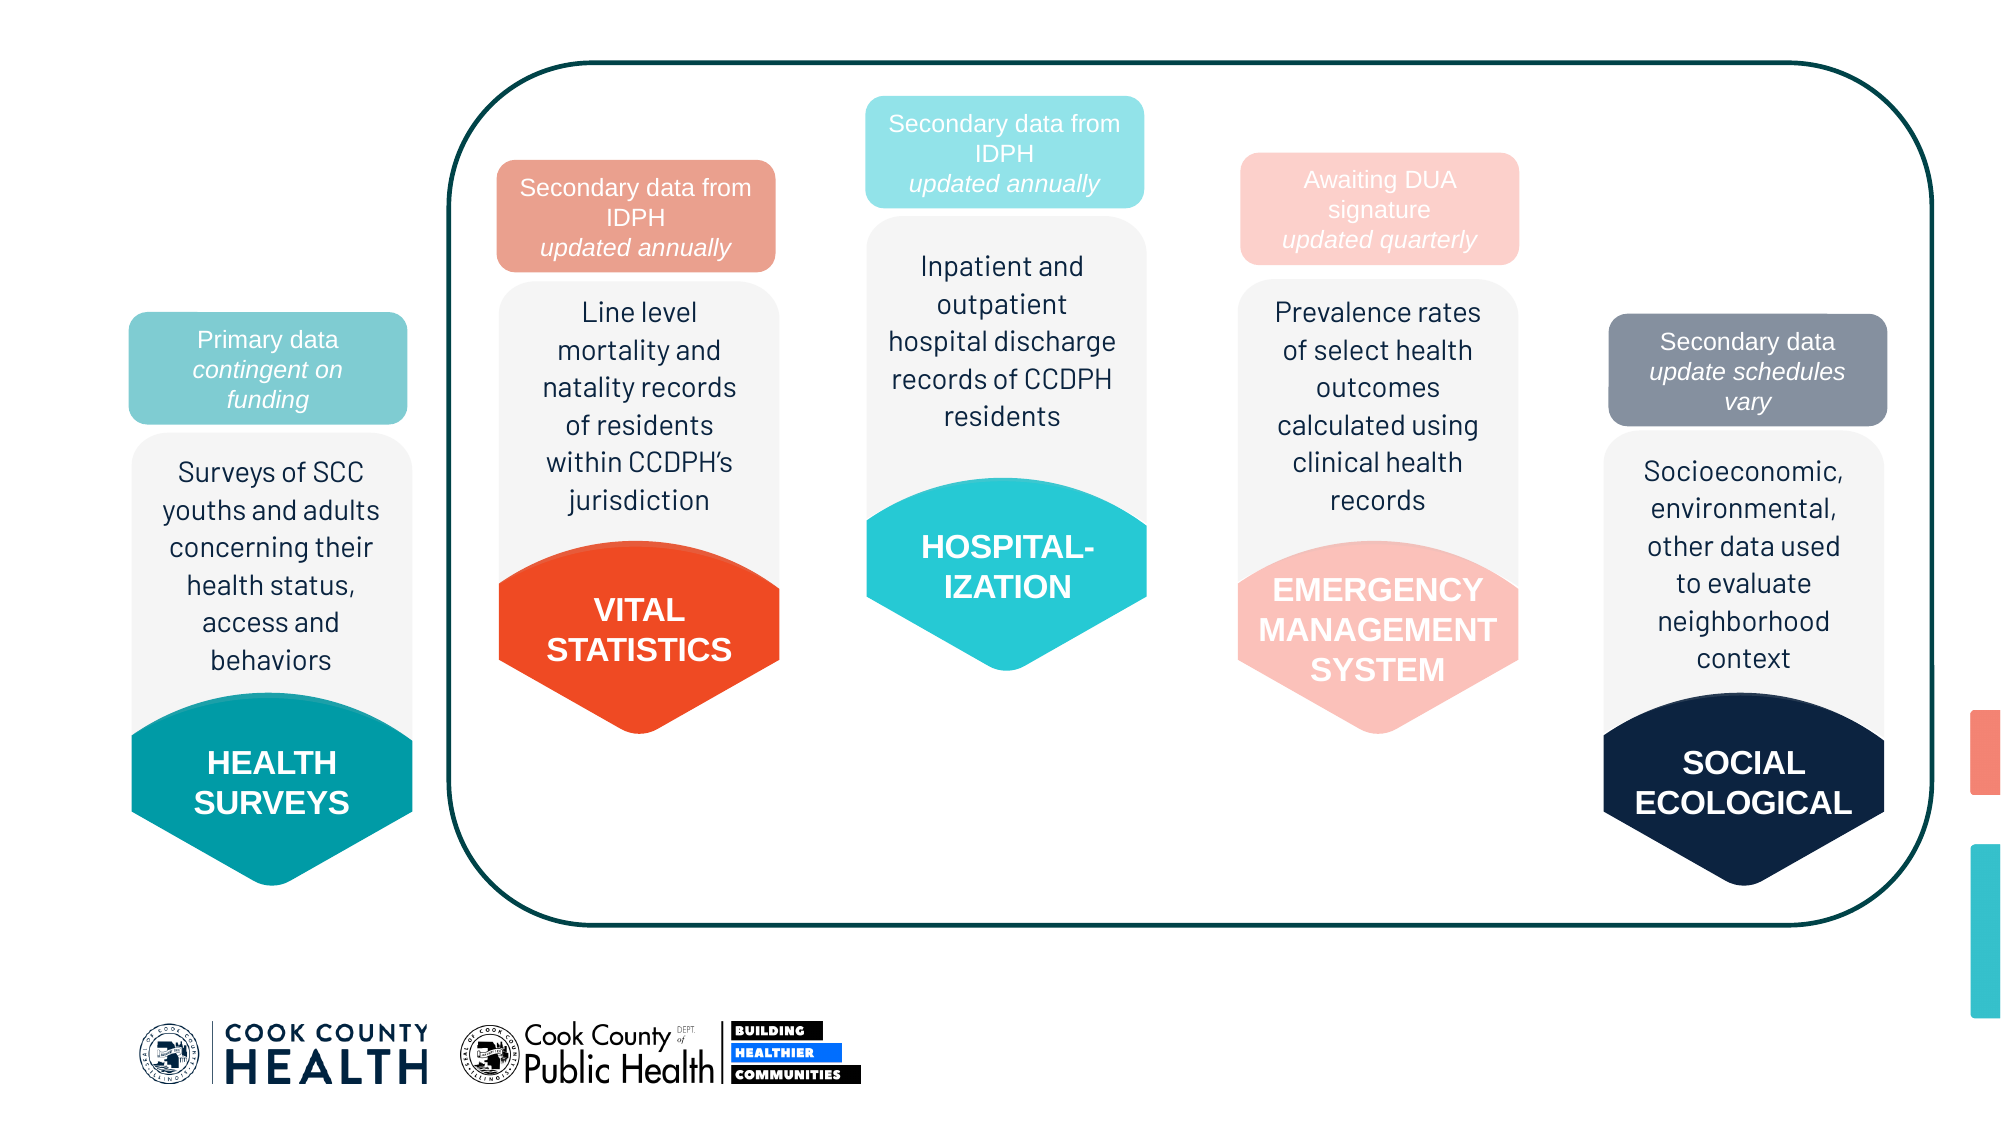

Secondary data from IDPH
updated annually
Awaiting DUA signature
updated quarterly
Secondary data from IDPH
updated annually

Inpatient and outpatient hospital discharge records of CCDPH residents

Line level mortality and natality records of residents within CCDPH’s jurisdiction
Prevalence rates of select health outcomes calculated using clinical health records
Primary data contingent on funding
Secondary data update schedules vary

Socioeconomic, environmental, other data used to evaluate neighborhood context
Surveys of SCC youths and adults concerning their health status, access and behaviors

HOSPITAL-IZATION

EMERGENCY MANAGEMENT SYSTEM
VITAL STATISTICS

SOCIAL ECOLOGICAL
HEALTH SURVEYS